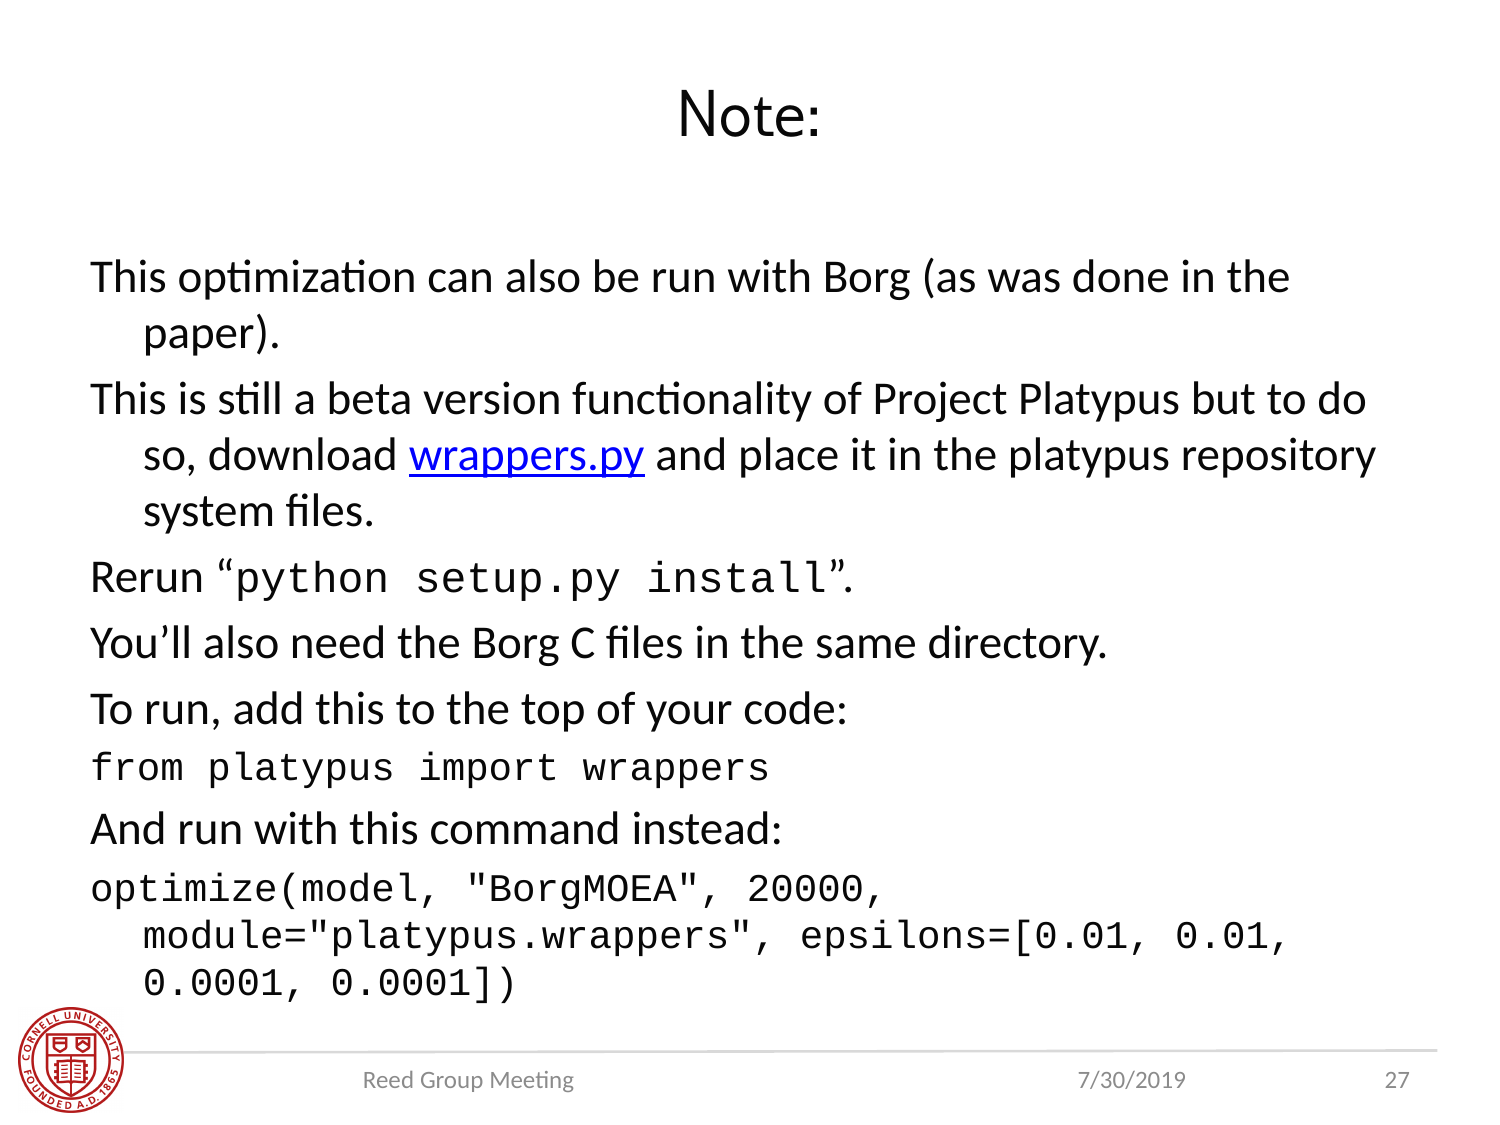

# Note:
This optimization can also be run with Borg (as was done in the paper).
This is still a beta version functionality of Project Platypus but to do so, download wrappers.py and place it in the platypus repository system files.
Rerun “python setup.py install”.
You’ll also need the Borg C files in the same directory.
To run, add this to the top of your code:
from platypus import wrappers
And run with this command instead:
optimize(model, "BorgMOEA", 20000, module="platypus.wrappers", epsilons=[0.01, 0.01, 0.0001, 0.0001])

Reed Group Meeting
7/30/2019
27